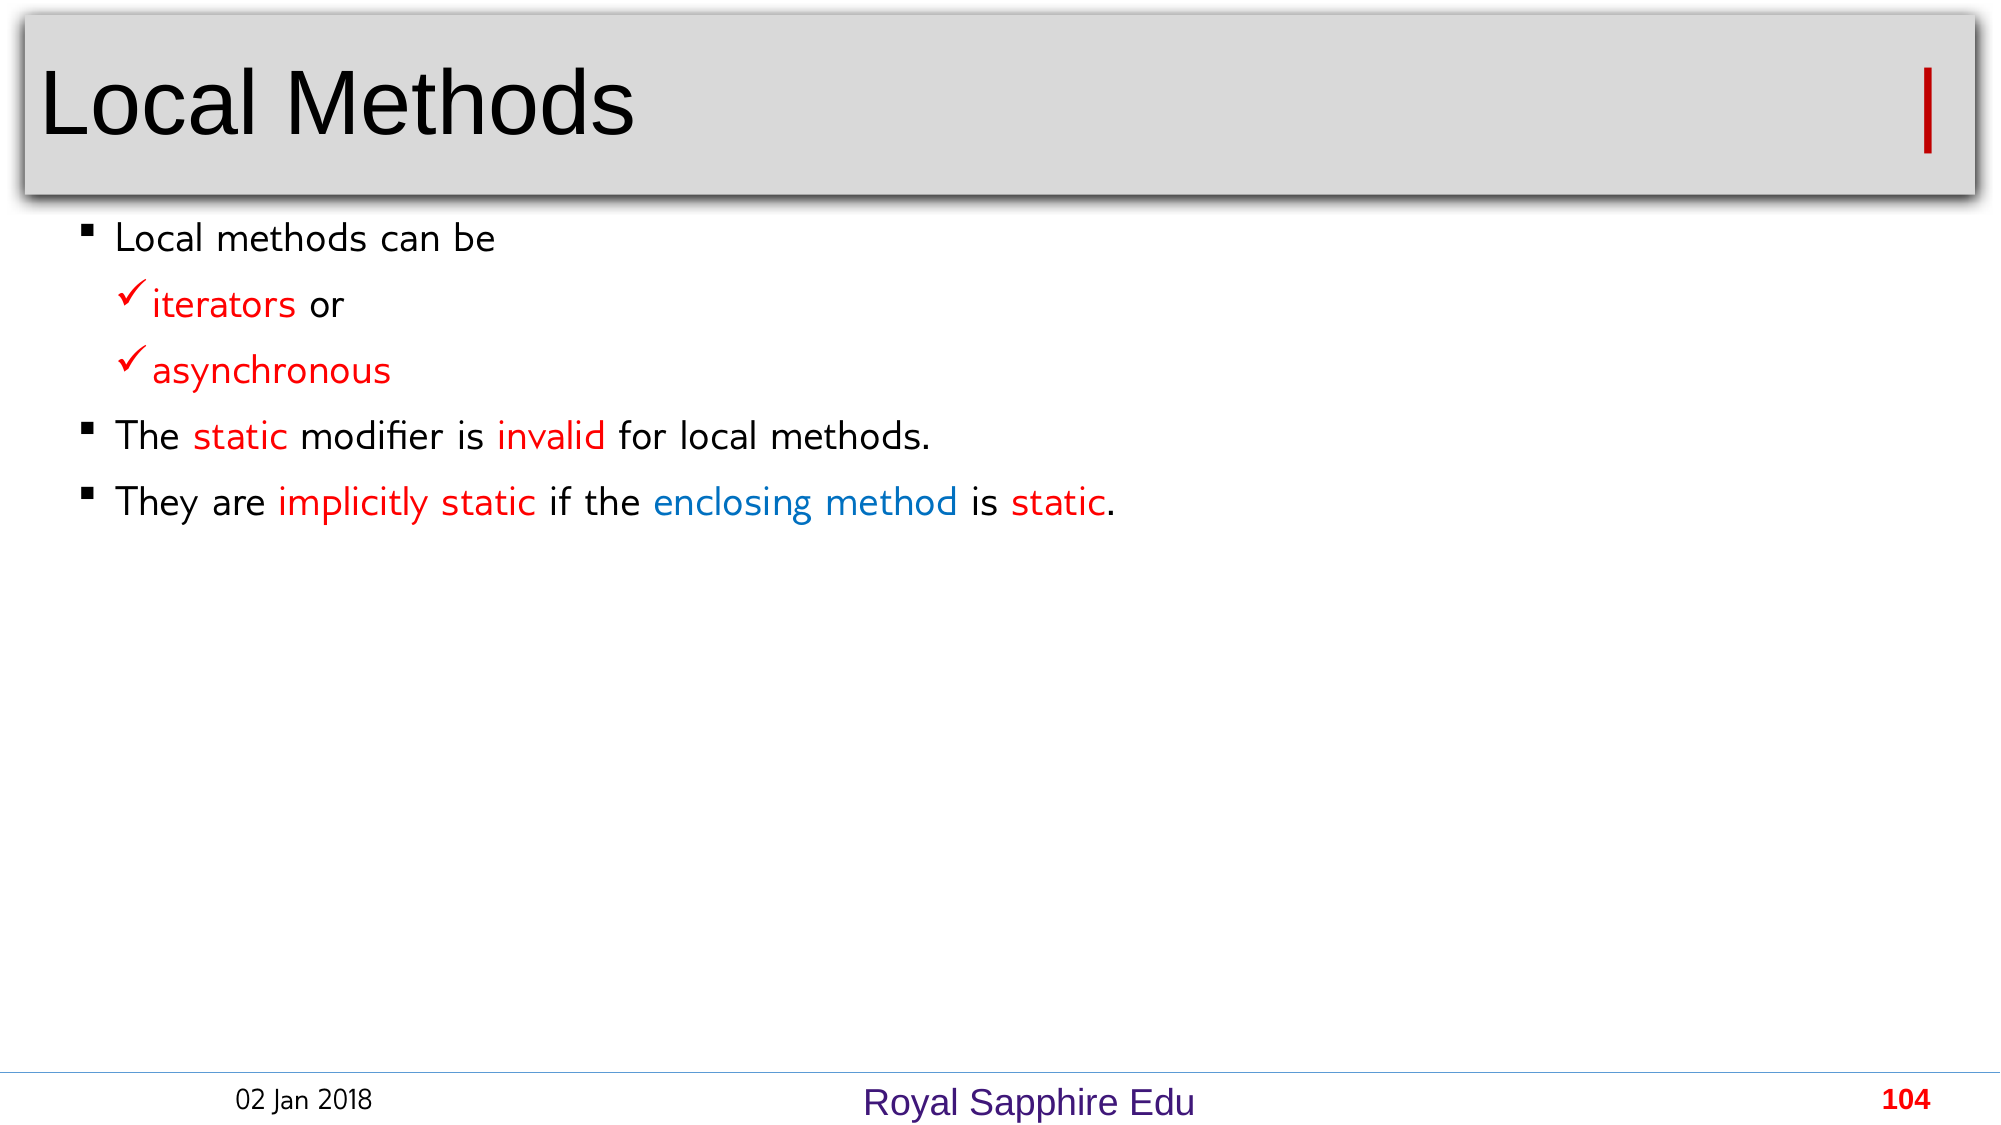

# Local Methods									   |
Local methods can be
iterators or
asynchronous
The static modifier is invalid for local methods.
They are implicitly static if the enclosing method is static.
02 Jan 2018
104